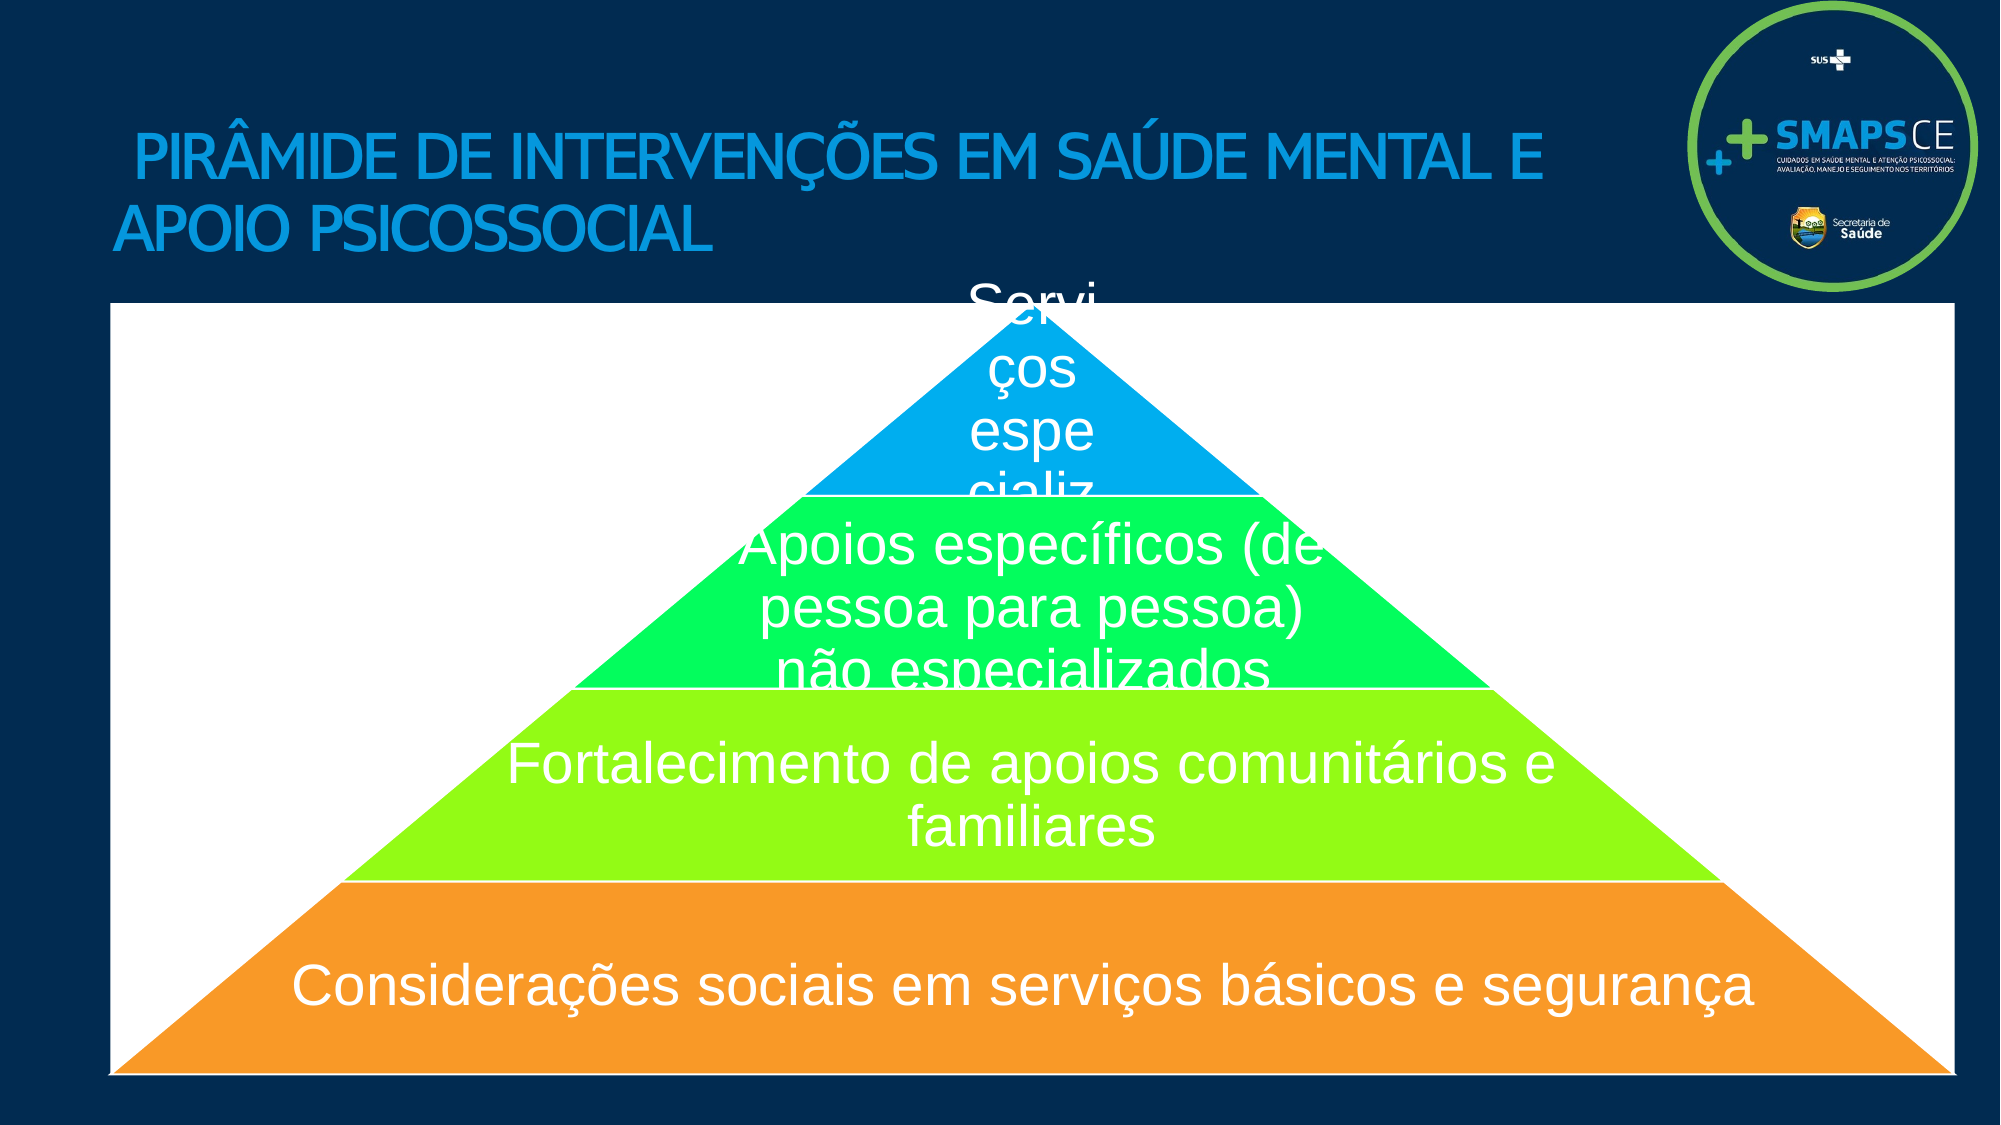

# Pirâmide de intervenções em saúde mental e apoio psicossocial
Serviços especializados
Apoios específicos (de pessoa para pessoa) não especializados
Fortalecimento de apoios comunitários e familiares
Considerações sociais em serviços básicos e segurança